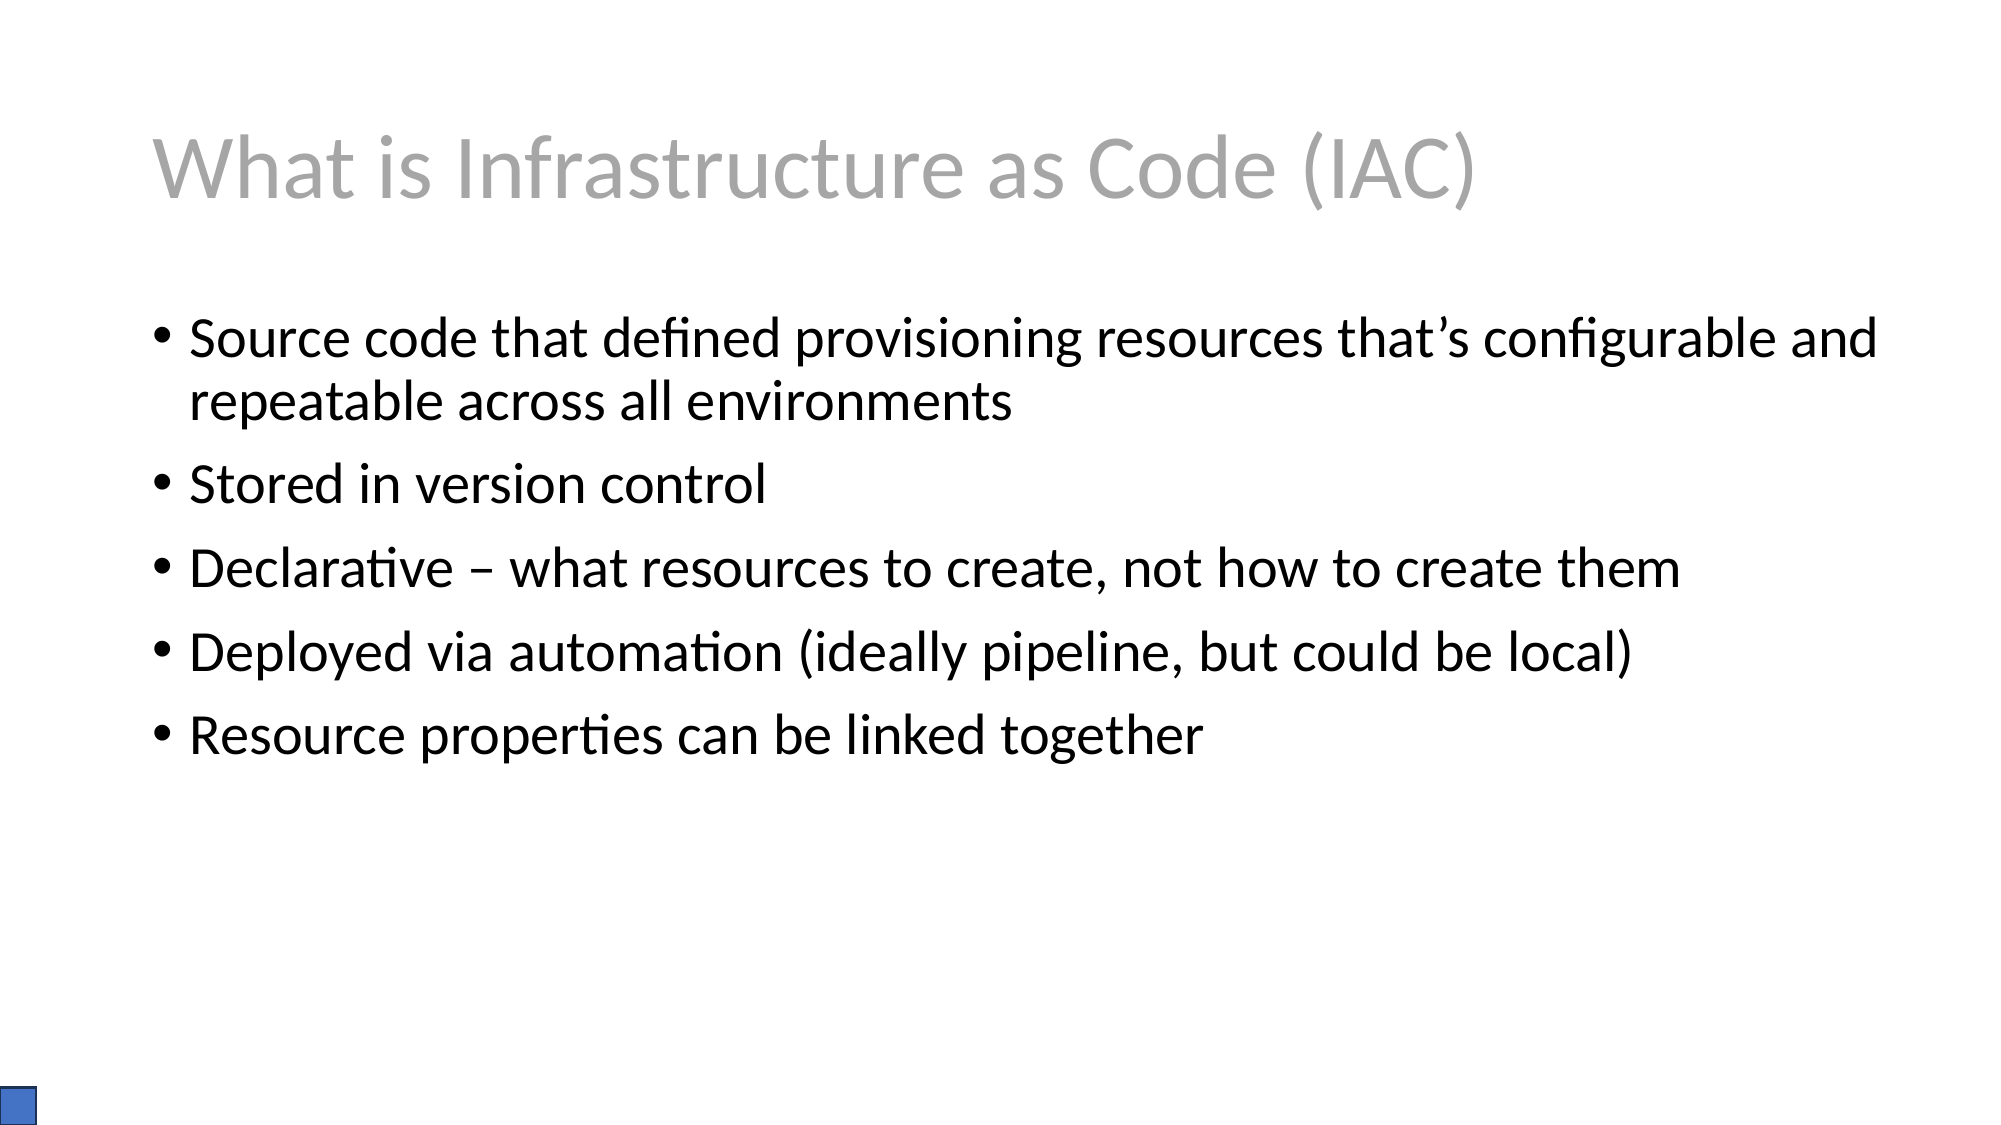

# What is Infrastructure as Code (IAC)
Source code that defined provisioning resources that’s configurable and repeatable across all environments
Stored in version control
Declarative – what resources to create, not how to create them
Deployed via automation (ideally pipeline, but could be local)
Resource properties can be linked together